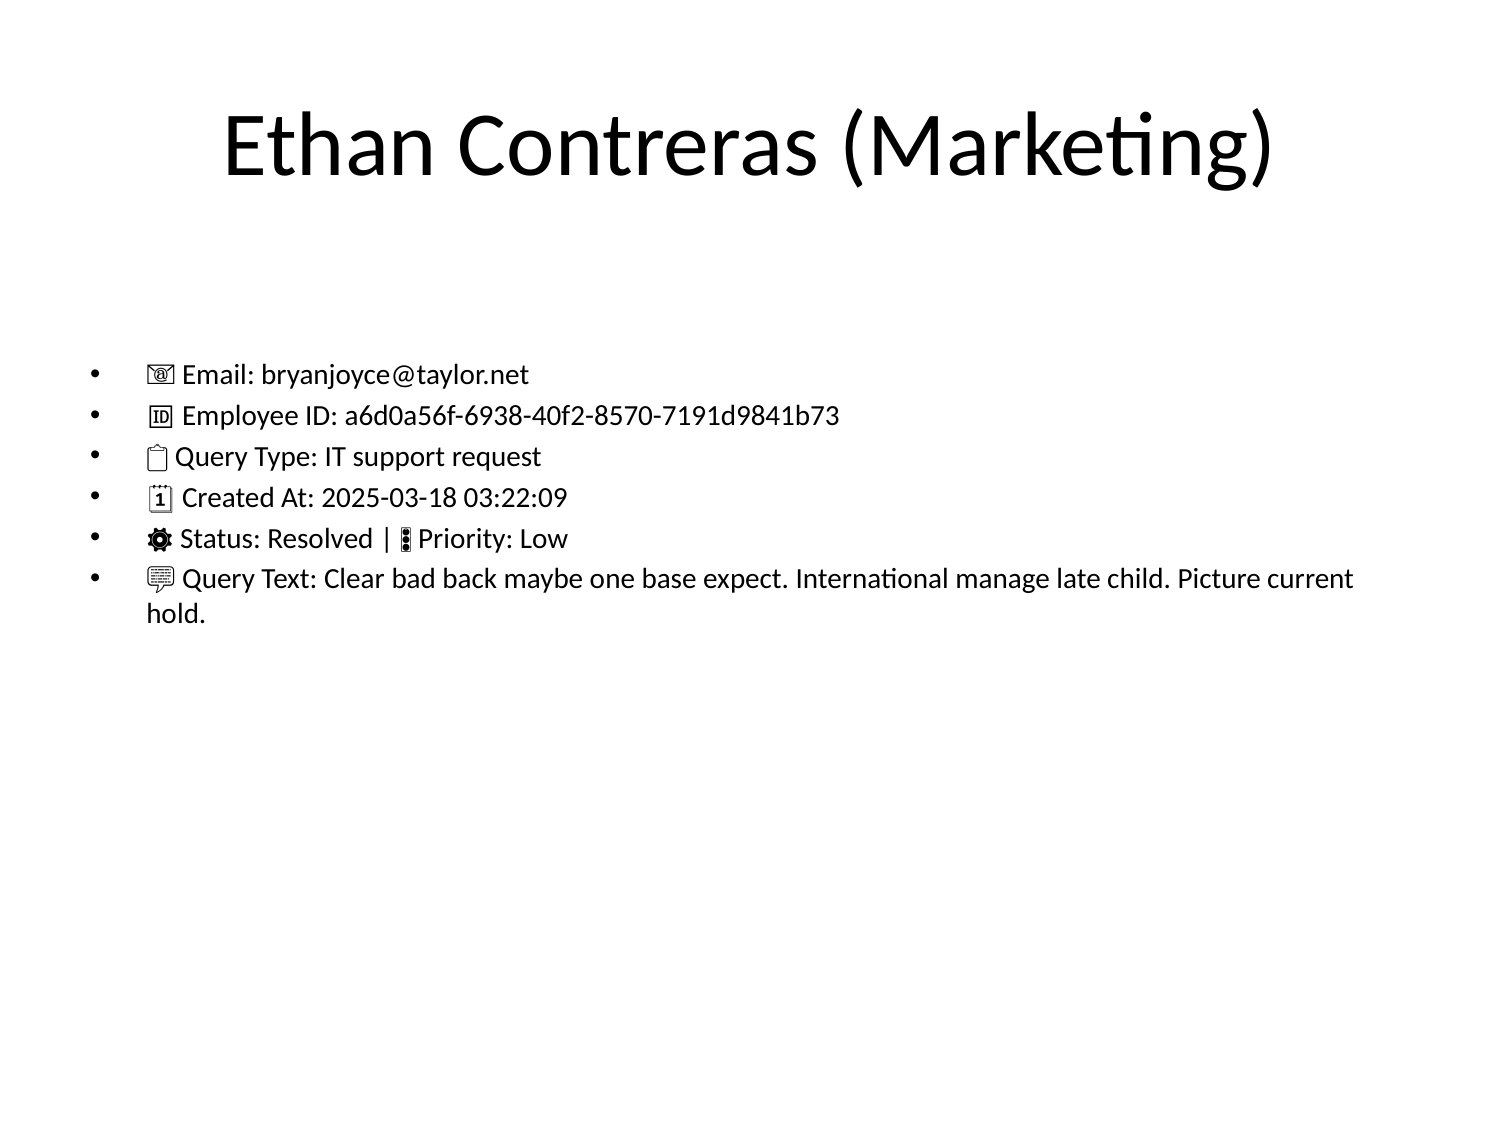

# Ethan Contreras (Marketing)

📧 Email: bryanjoyce@taylor.net
🆔 Employee ID: a6d0a56f-6938-40f2-8570-7191d9841b73
📋 Query Type: IT support request
🗓 Created At: 2025-03-18 03:22:09
⚙ Status: Resolved | 🚦 Priority: Low
💬 Query Text: Clear bad back maybe one base expect. International manage late child. Picture current hold.